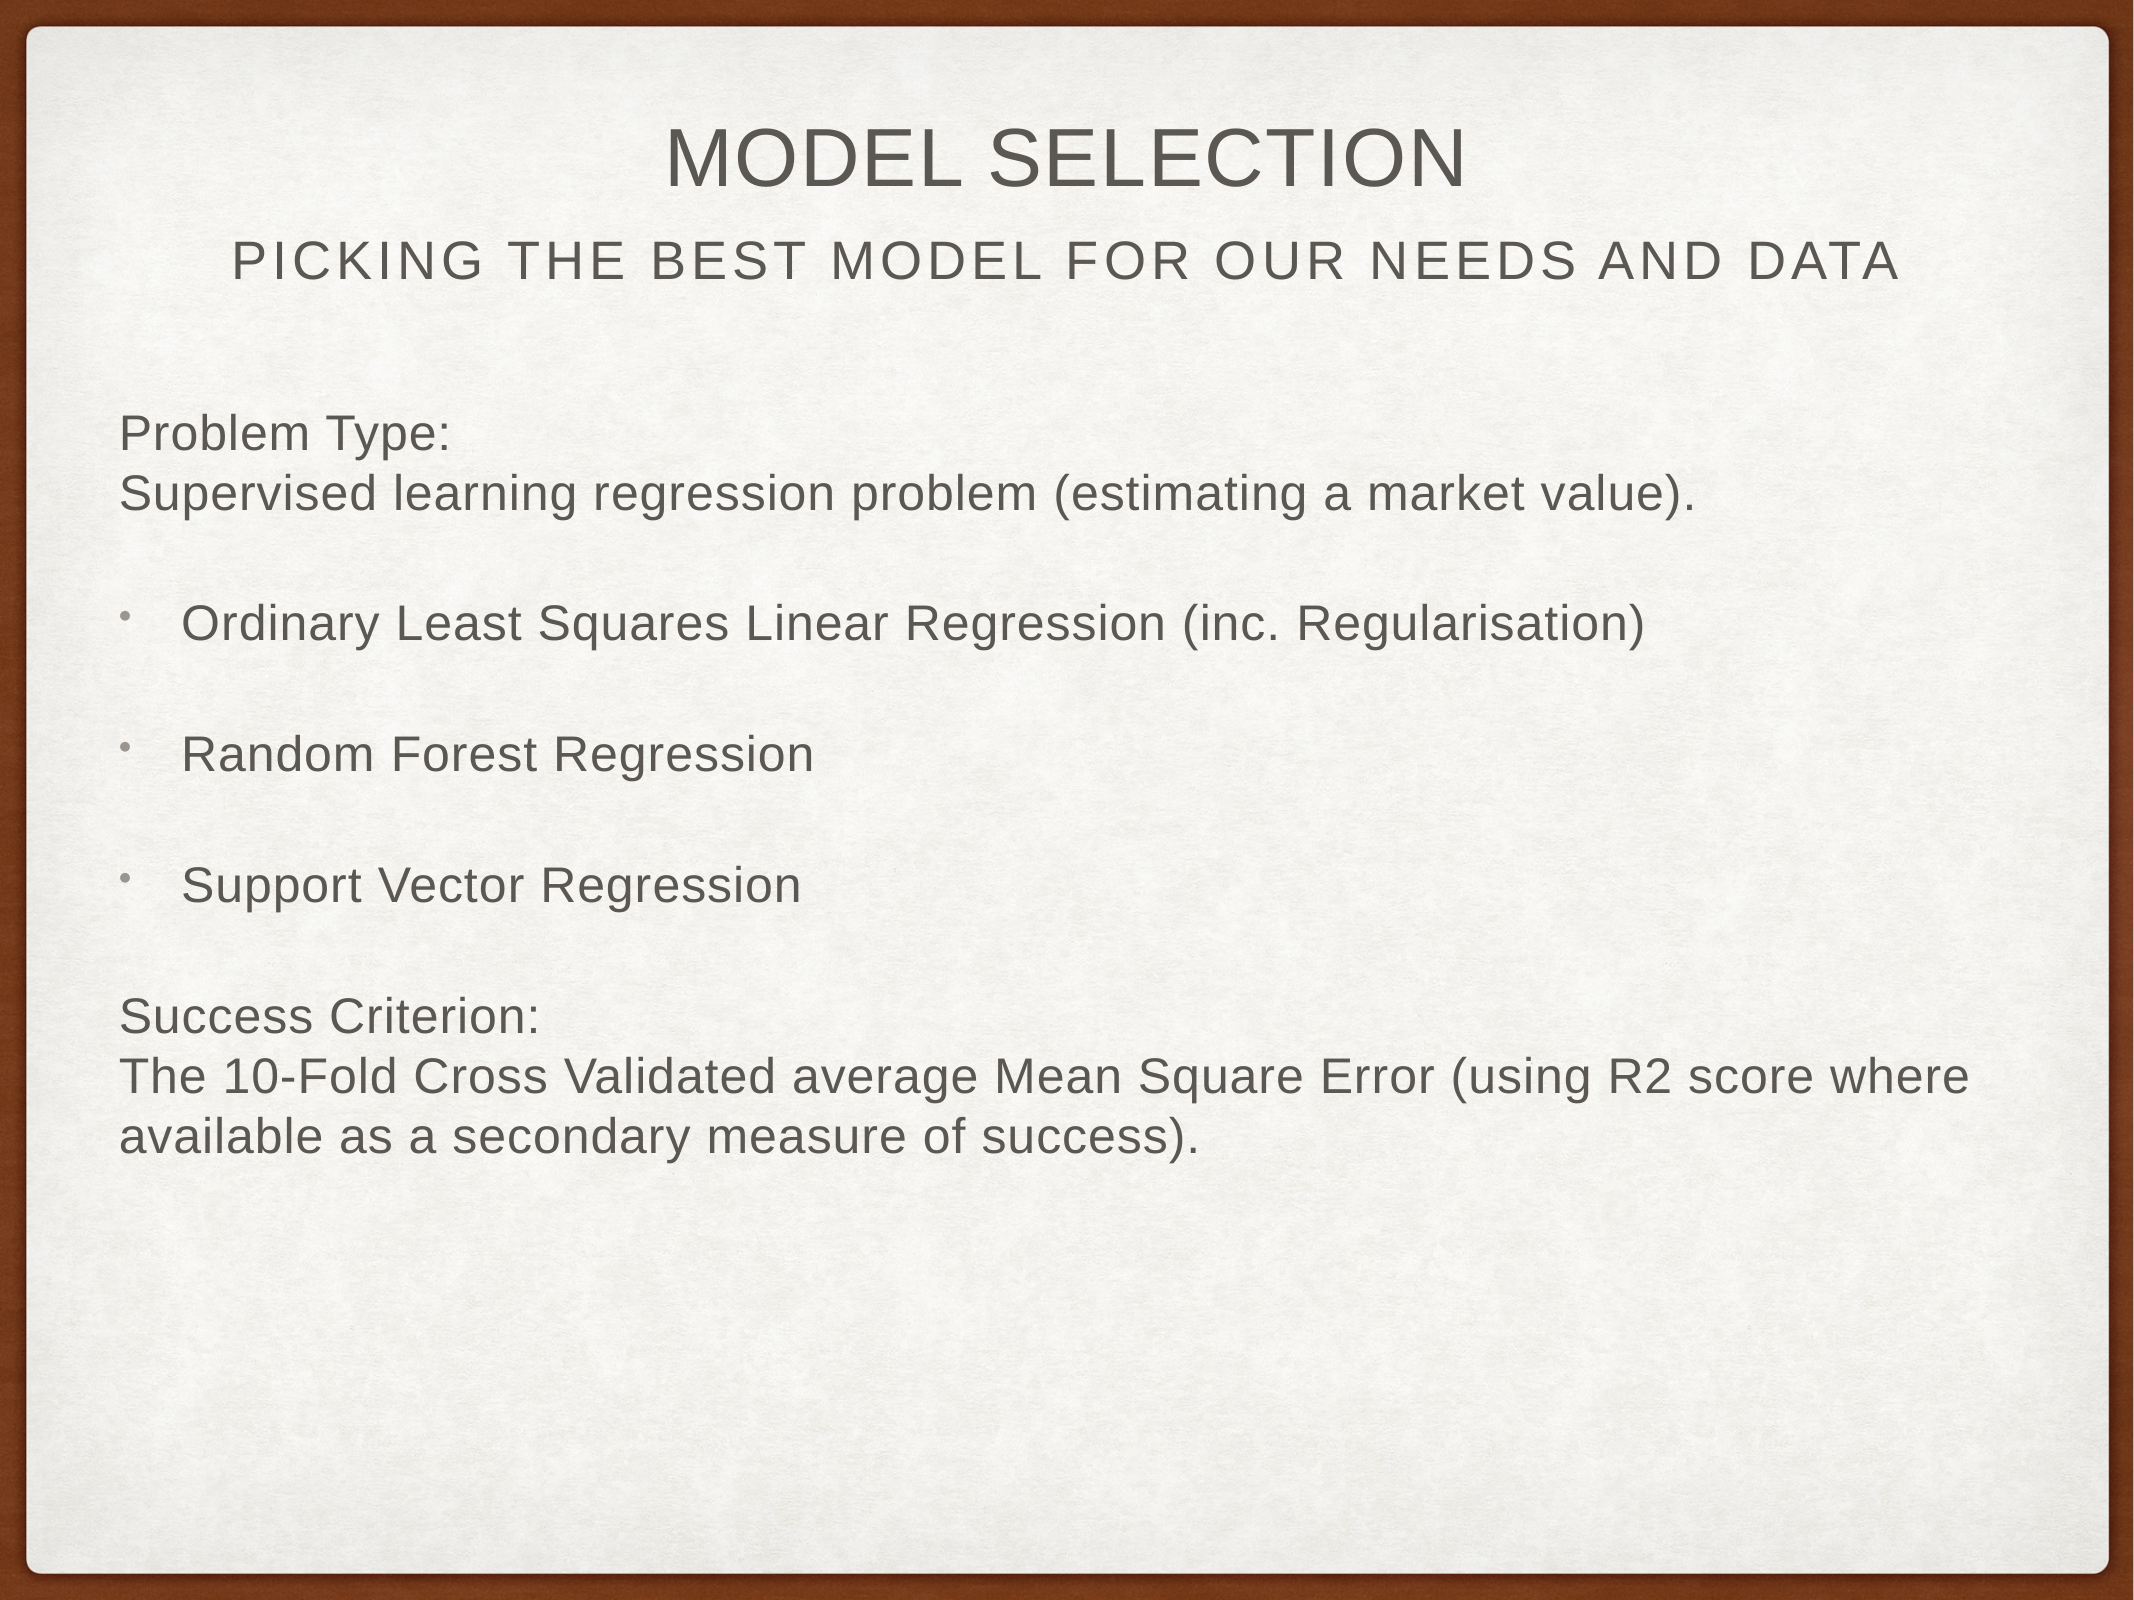

# MOdel Selection
Picking the best model for our needs and data
Problem Type:
Supervised learning regression problem (estimating a market value).
Ordinary Least Squares Linear Regression (inc. Regularisation)
Random Forest Regression
Support Vector Regression
Success Criterion:
The 10-Fold Cross Validated average Mean Square Error (using R2 score where available as a secondary measure of success).